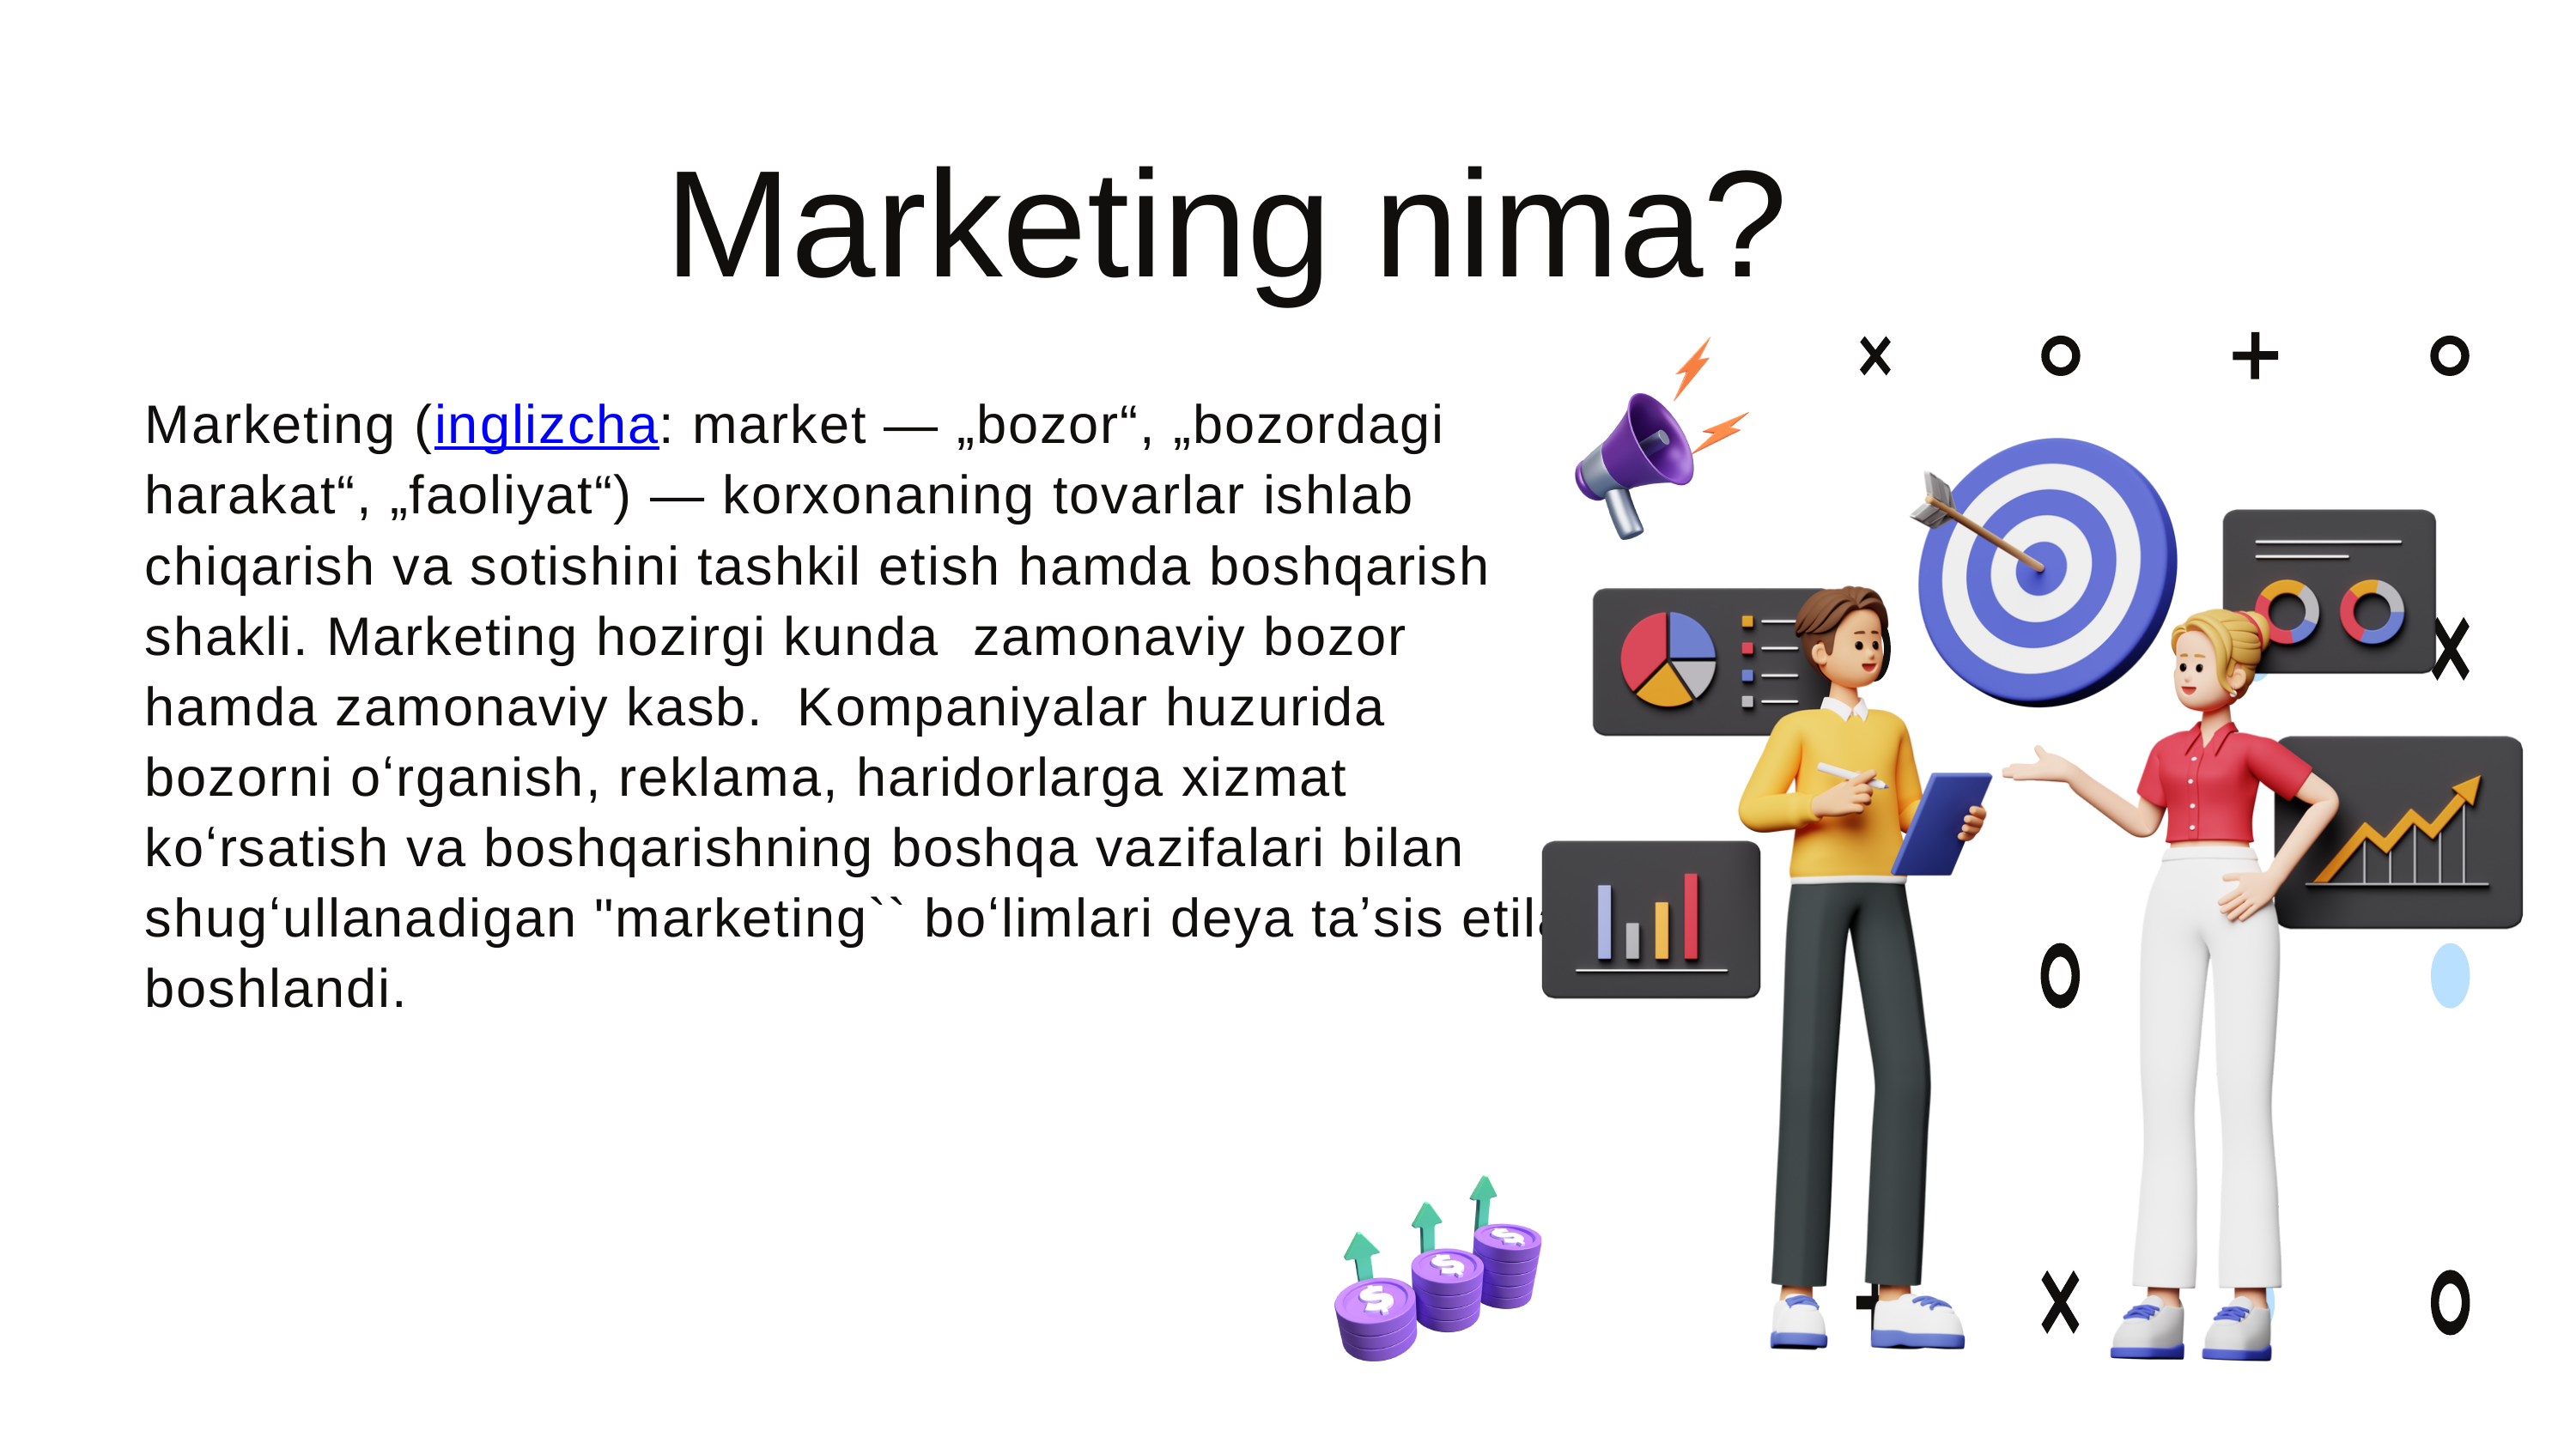

Marketing nima?

Marketing (inglizcha: market — „bozor“, „bozordagi harakat“, „faoliyat“) — korxonaning tovarlar ishlab chiqarish va sotishini tashkil etish hamda boshqarish shakli. Marketing hozirgi kunda  zamonaviy bozor hamda zamonaviy kasb.  Kompaniyalar huzurida bozorni oʻrganish, reklama, haridorlarga xizmat koʻrsatish va boshqarishning boshqa vazifalari bilan shugʻullanadigan "marketing`` boʻlimlari deya taʼsis etila boshlandi.